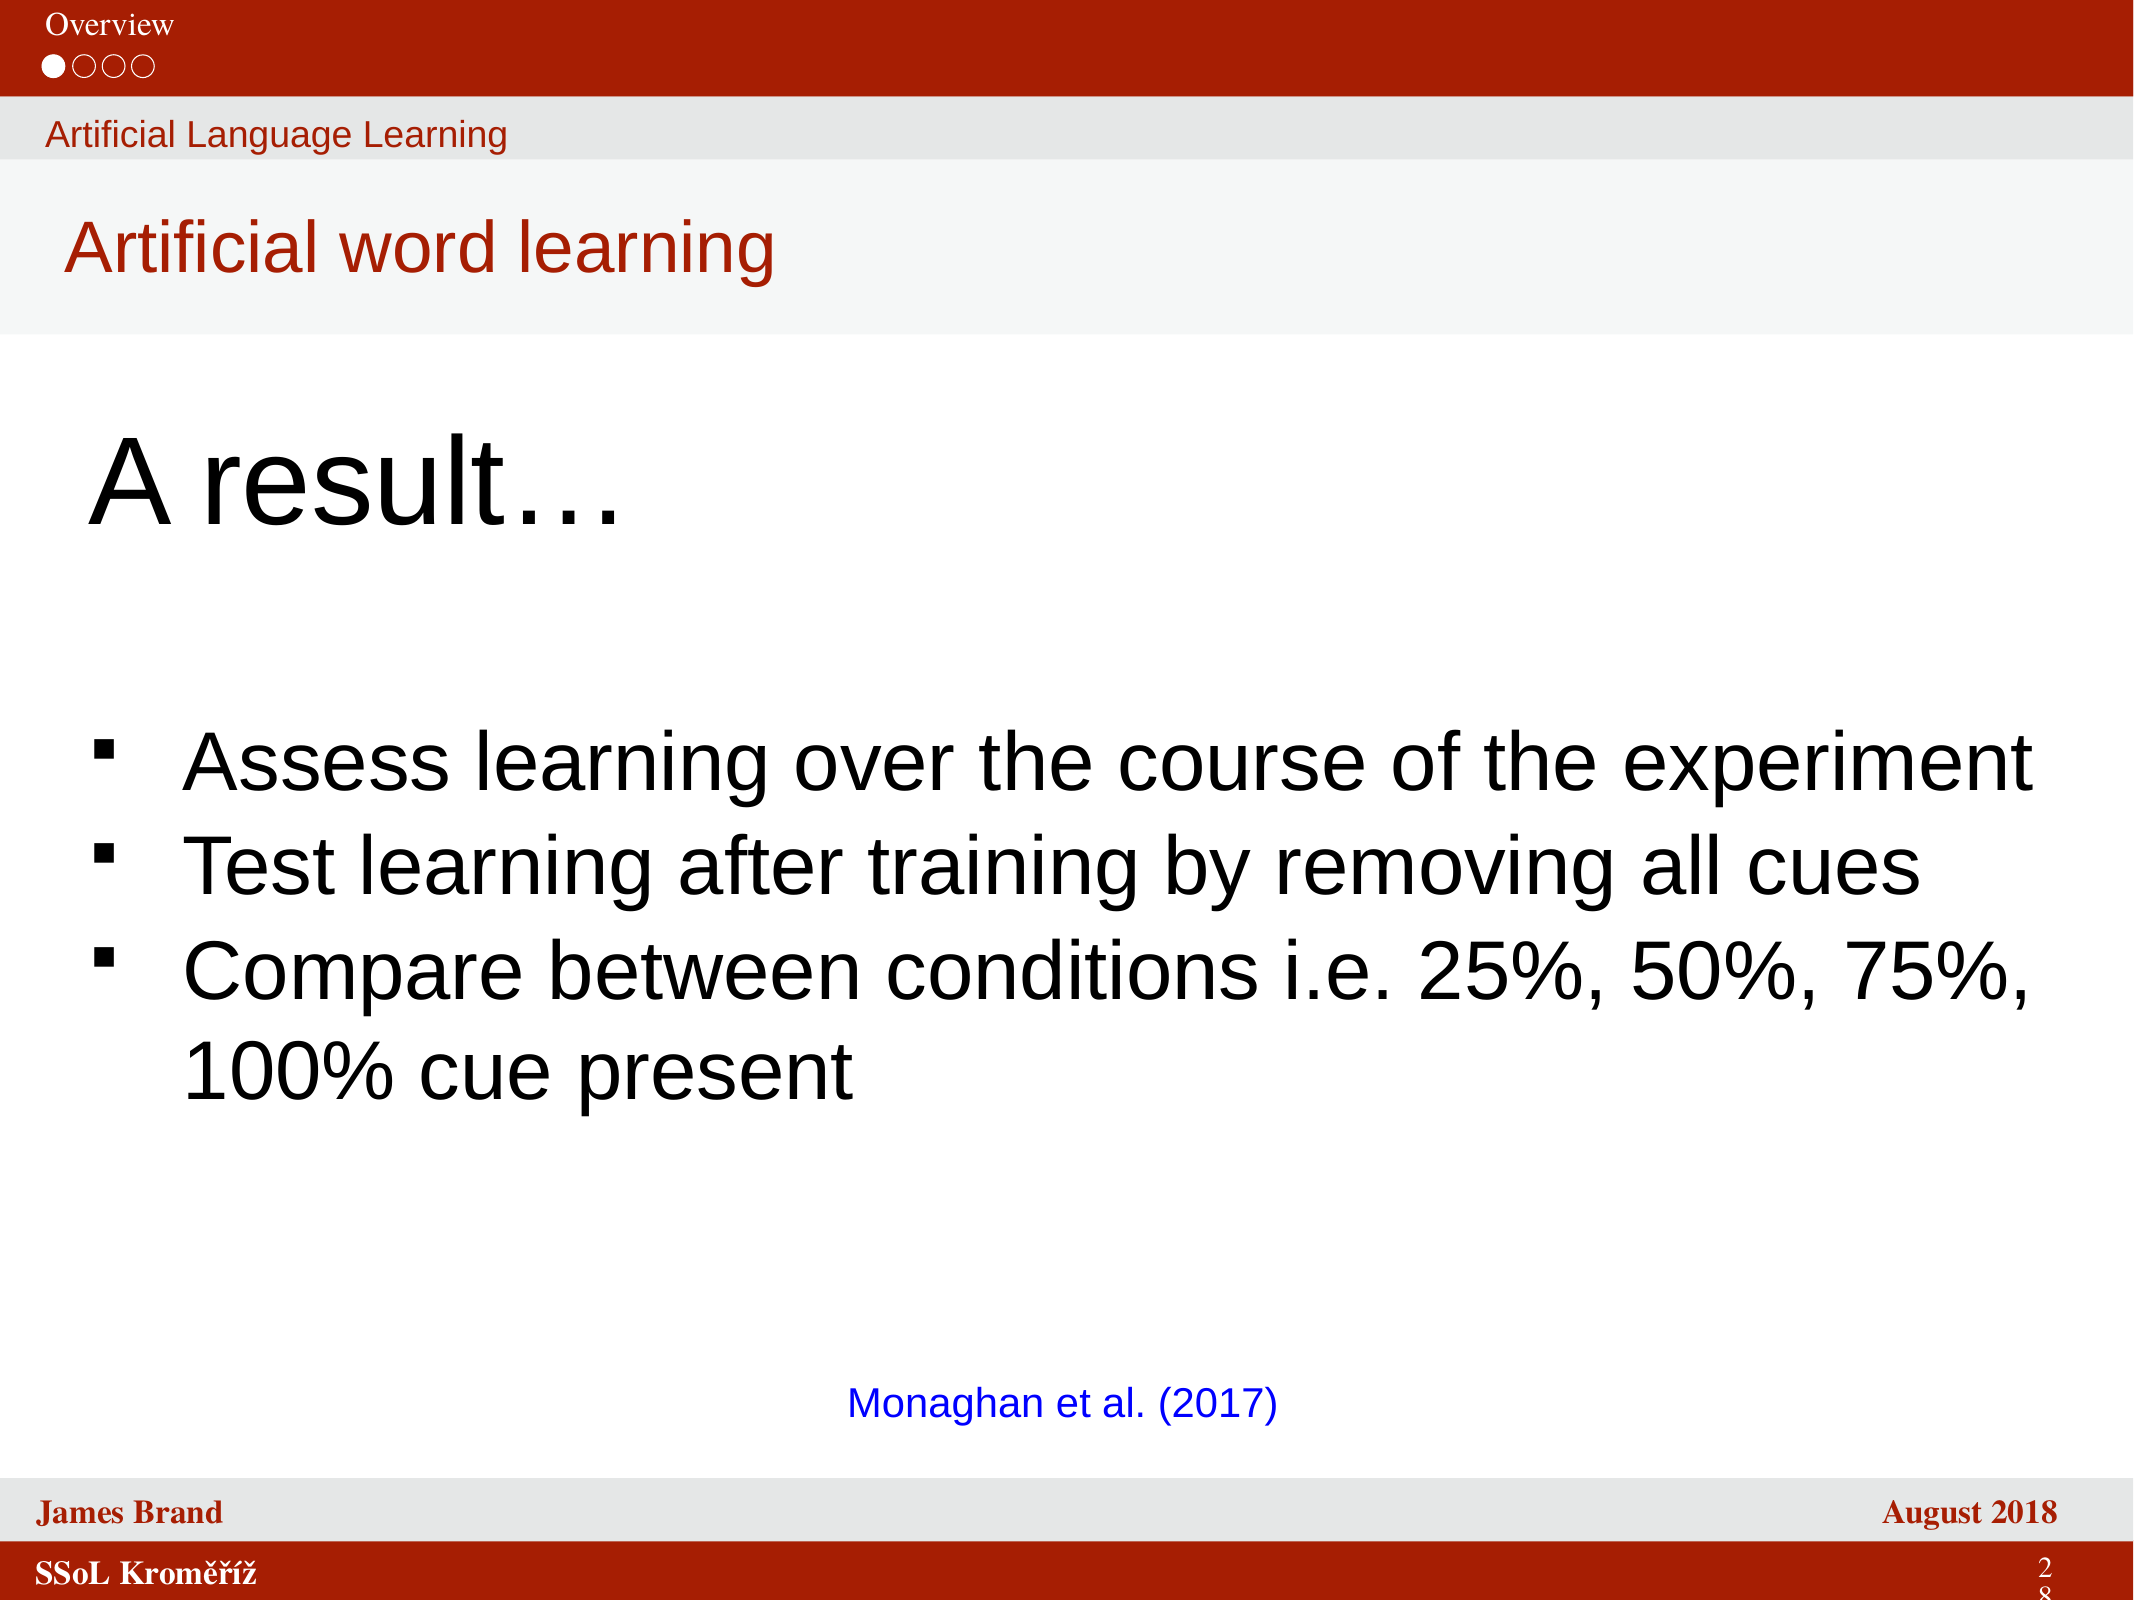

Overview

Artificial Language Learning
Artificial word learning
A result…

Assess learning over the course of the experiment
Test learning after training by removing all cues
Compare between conditions i.e. 25%, 50%, 75%, 100% cue present
Monaghan et al. (2017)
28